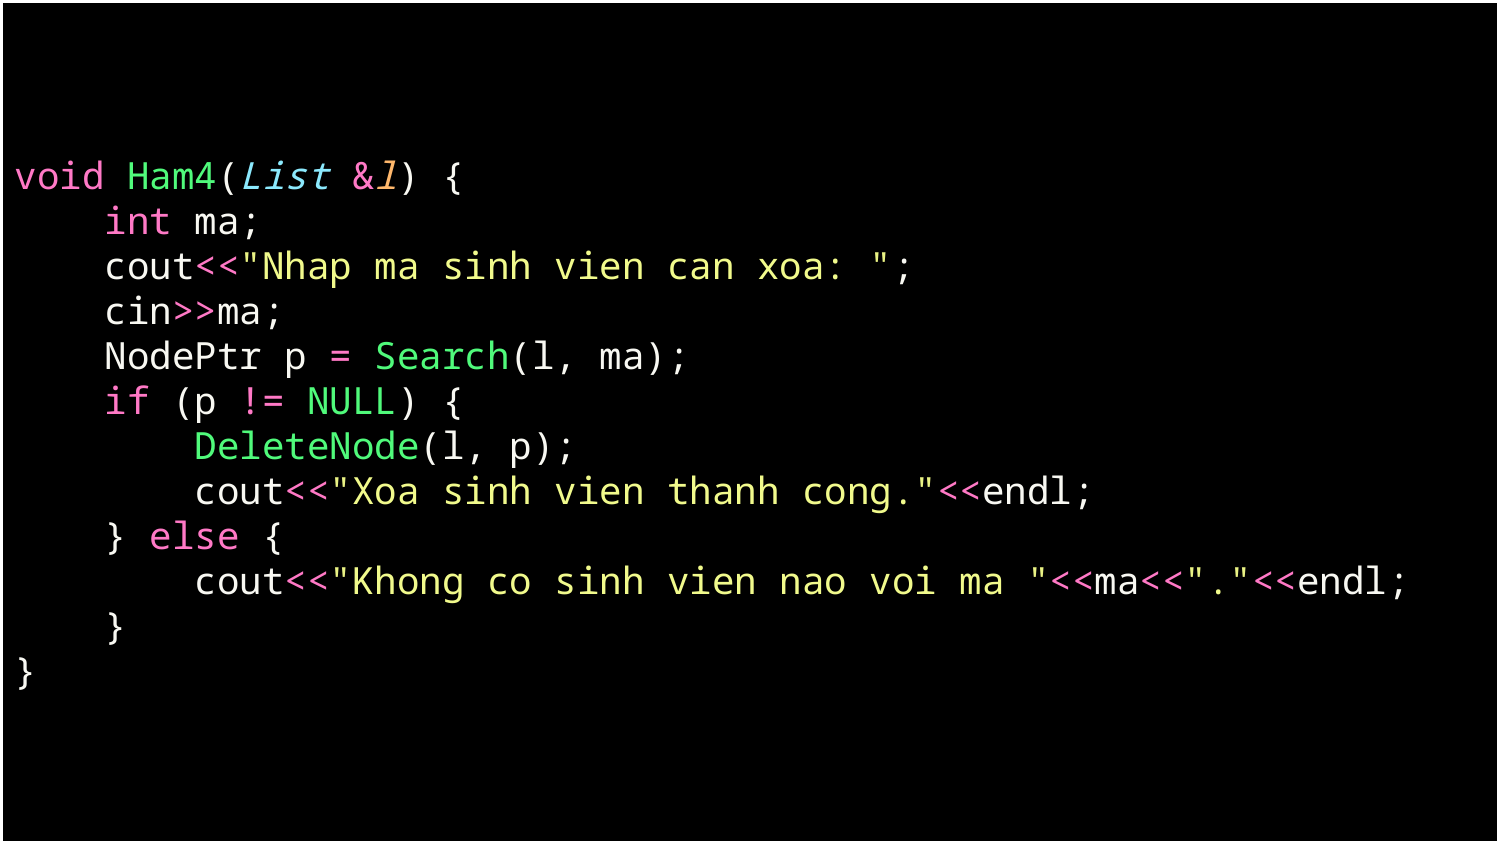

void Ham4(List &l) {
    int ma;
    cout<<"Nhap ma sinh vien can xoa: ";
    cin>>ma;
    NodePtr p = Search(l, ma);
    if (p != NULL) {
        DeleteNode(l, p);
        cout<<"Xoa sinh vien thanh cong."<<endl;
    } else {
        cout<<"Khong co sinh vien nao voi ma "<<ma<<"."<<endl;
    }
}